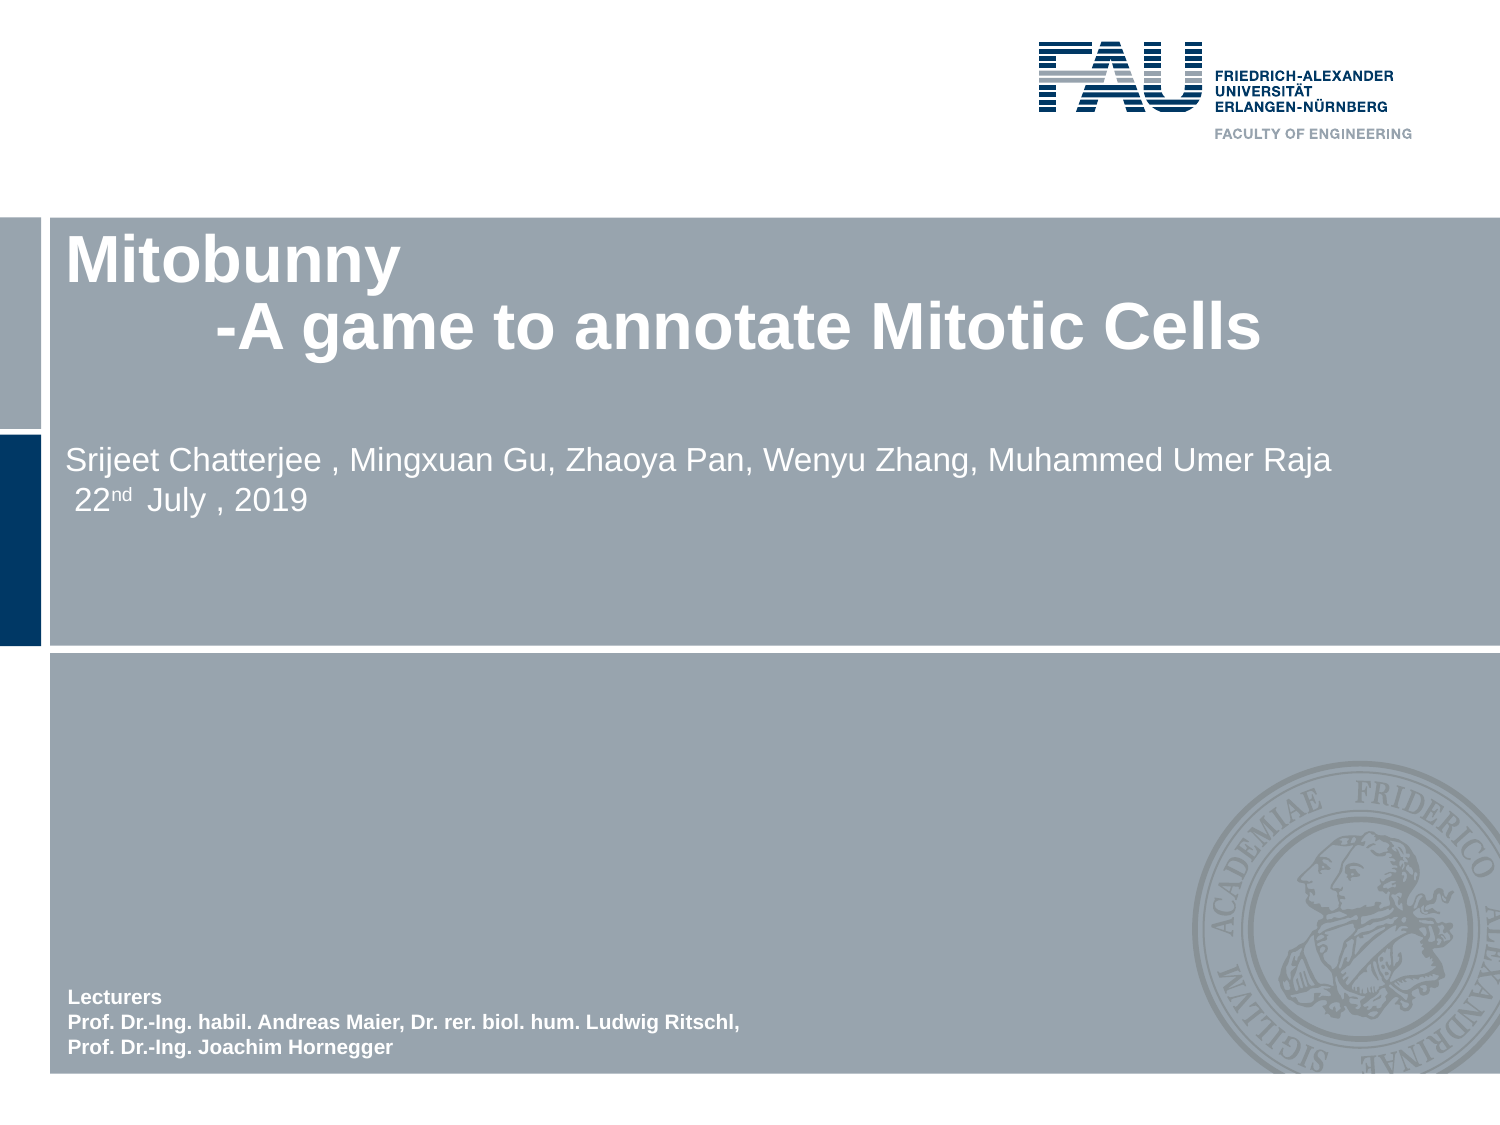

# Mitobunny -A game to annotate Mitotic Cells
Srijeet Chatterjee , Mingxuan Gu, Zhaoya Pan, Wenyu Zhang, Muhammed Umer Raja
 22nd  July , 2019
Lecturers
Prof. Dr.-Ing. habil. Andreas Maier, Dr. rer. biol. hum. Ludwig Ritschl, Prof. Dr.-Ing. Joachim Hornegger